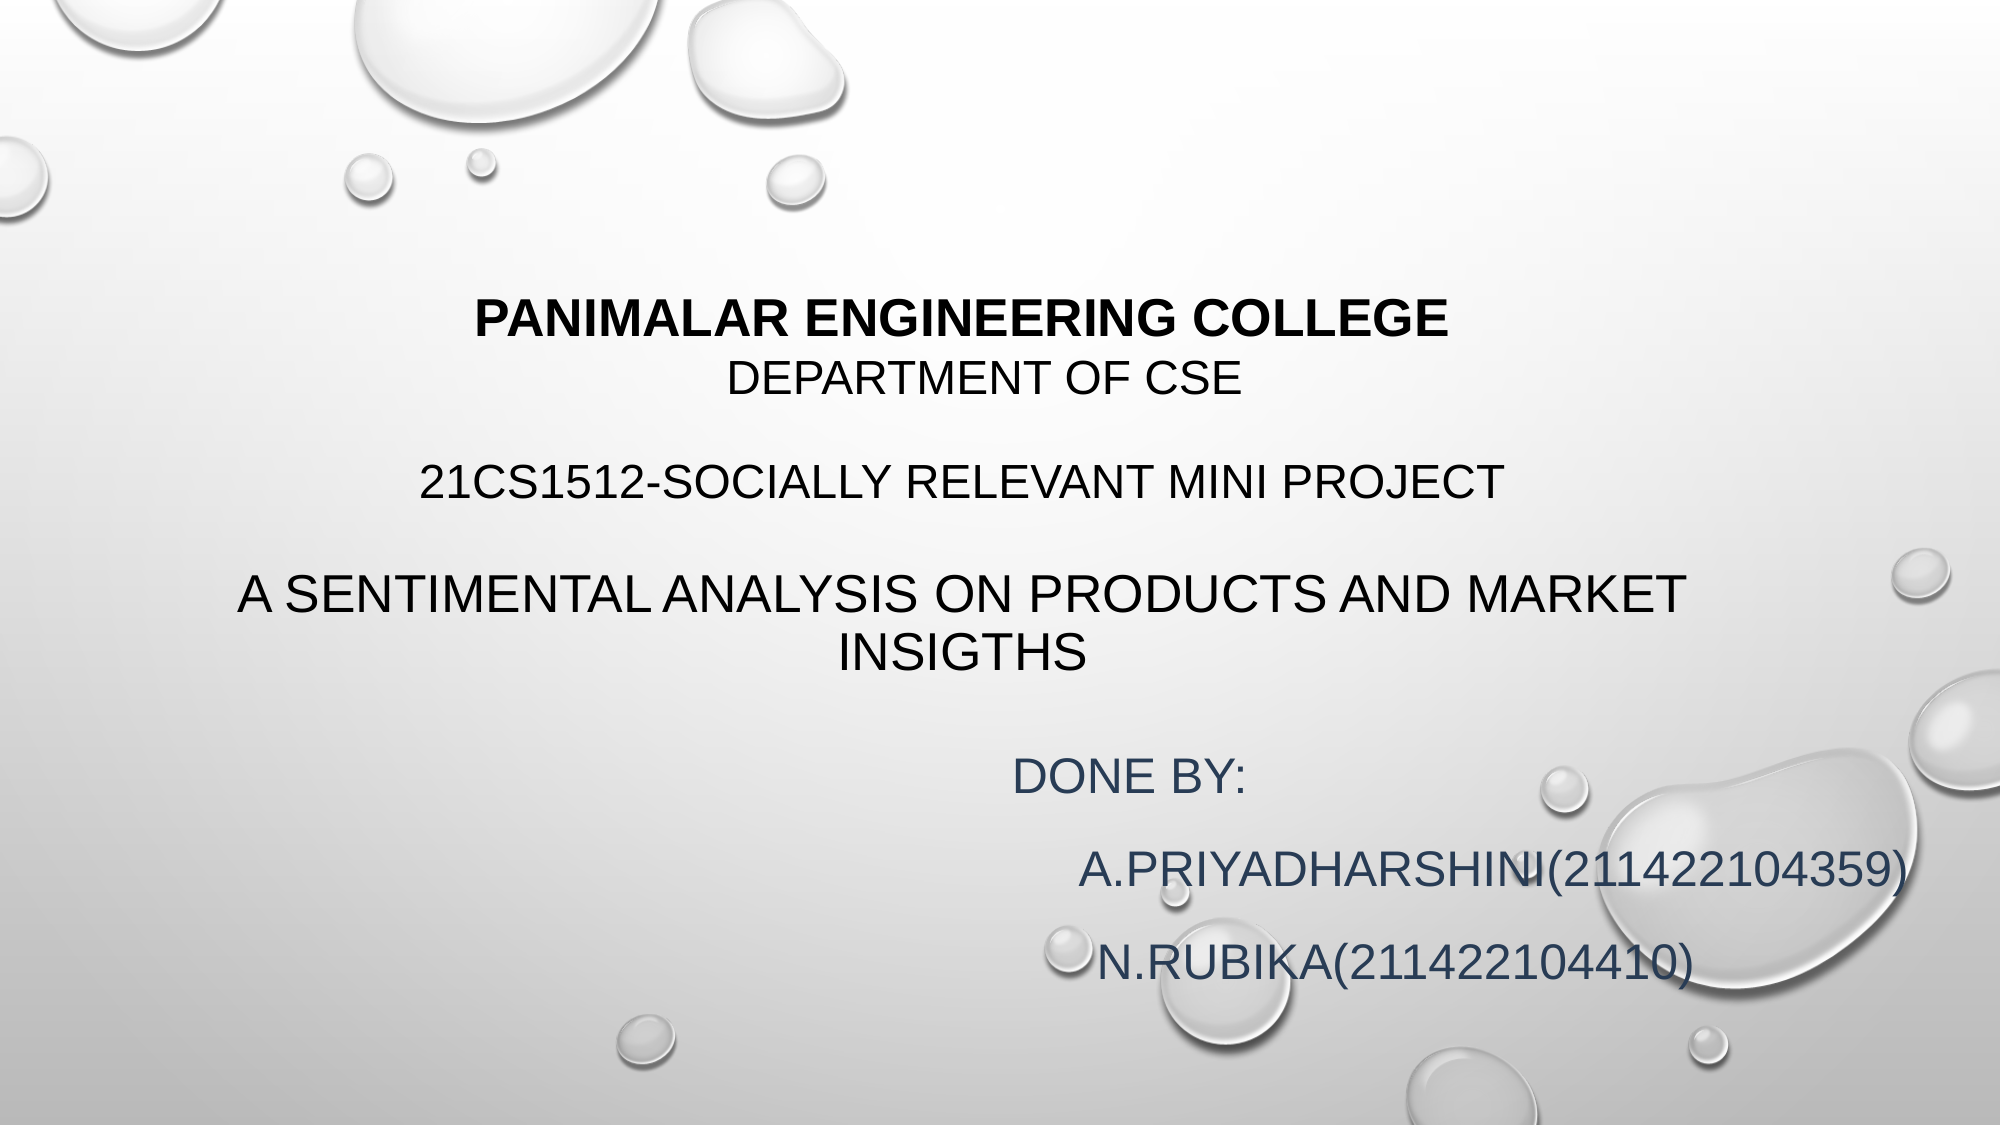

# PANIMALAR ENGINEERING COLLEGE DEPARTMENT OF CSE 21CS1512-SOCIALLY RELEVANT MINI PROJECT A SENTIMENTAL ANALYSIS ON PRODUCTS AND MARKET INSIGTHS
DONE BY:
                                                    A.PRIYADHARSHINI(211422104359)
                                      N.Rubika(211422104410)